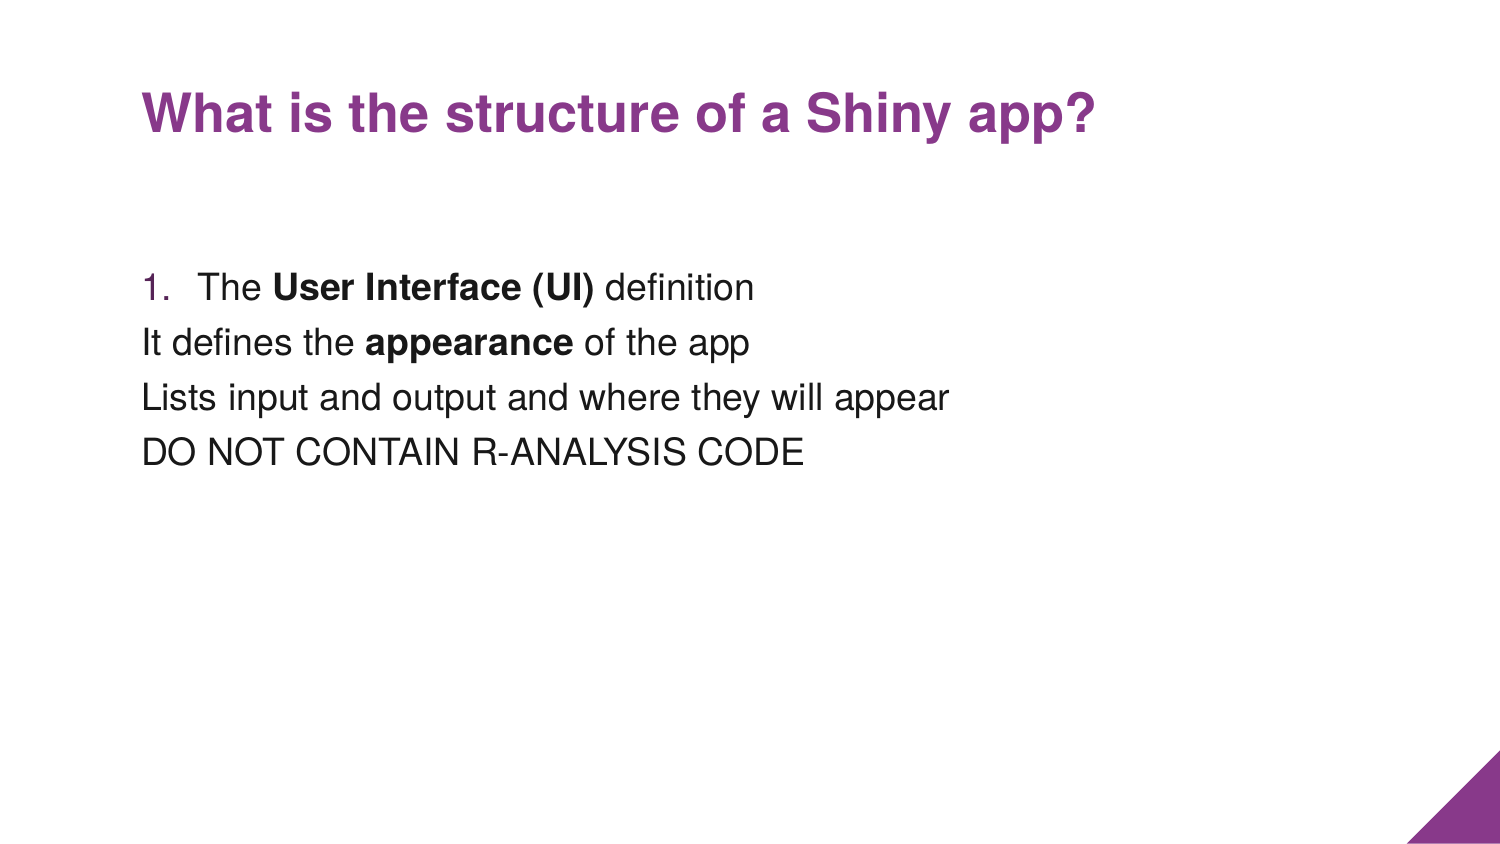

# What is the structure of a Shiny app?
The User Interface (UI) definition
It defines the appearance of the app
Lists input and output and where they will appear
DO NOT CONTAIN R-ANALYSIS CODE